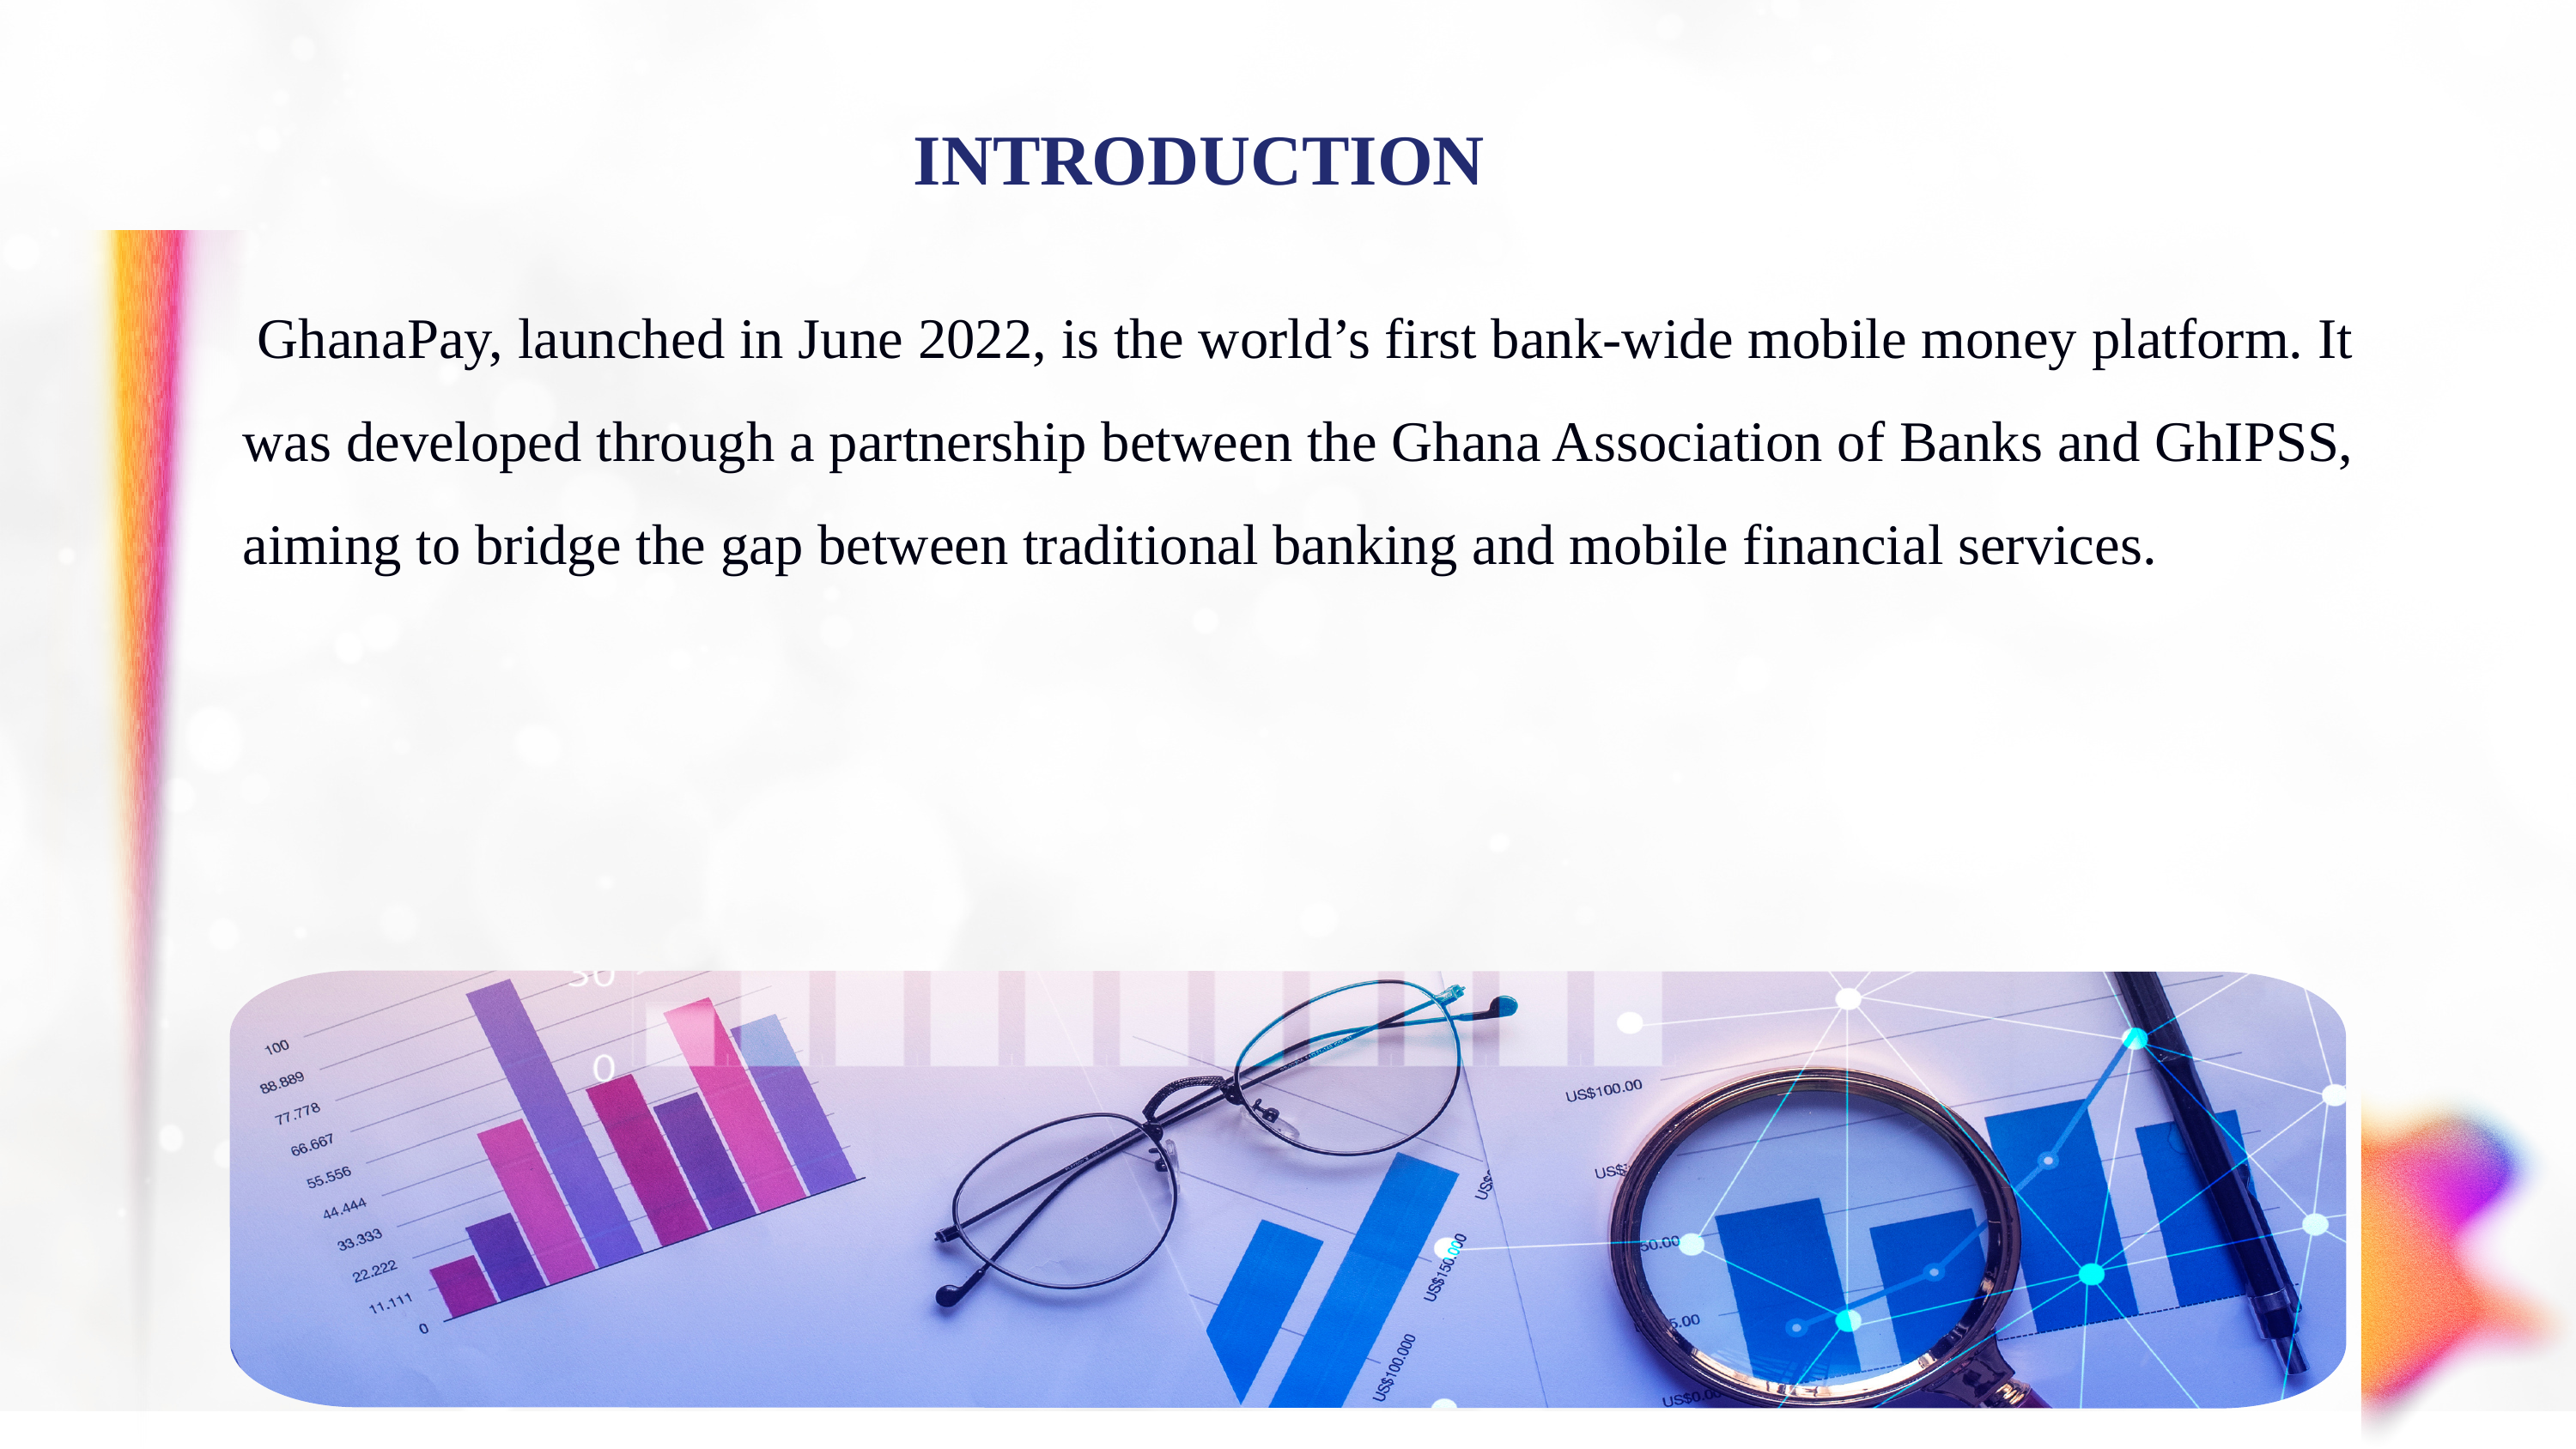

INTRODUCTION
 GhanaPay, launched in June 2022, is the world’s first bank-wide mobile money platform. It was developed through a partnership between the Ghana Association of Banks and GhIPSS, aiming to bridge the gap between traditional banking and mobile financial services.